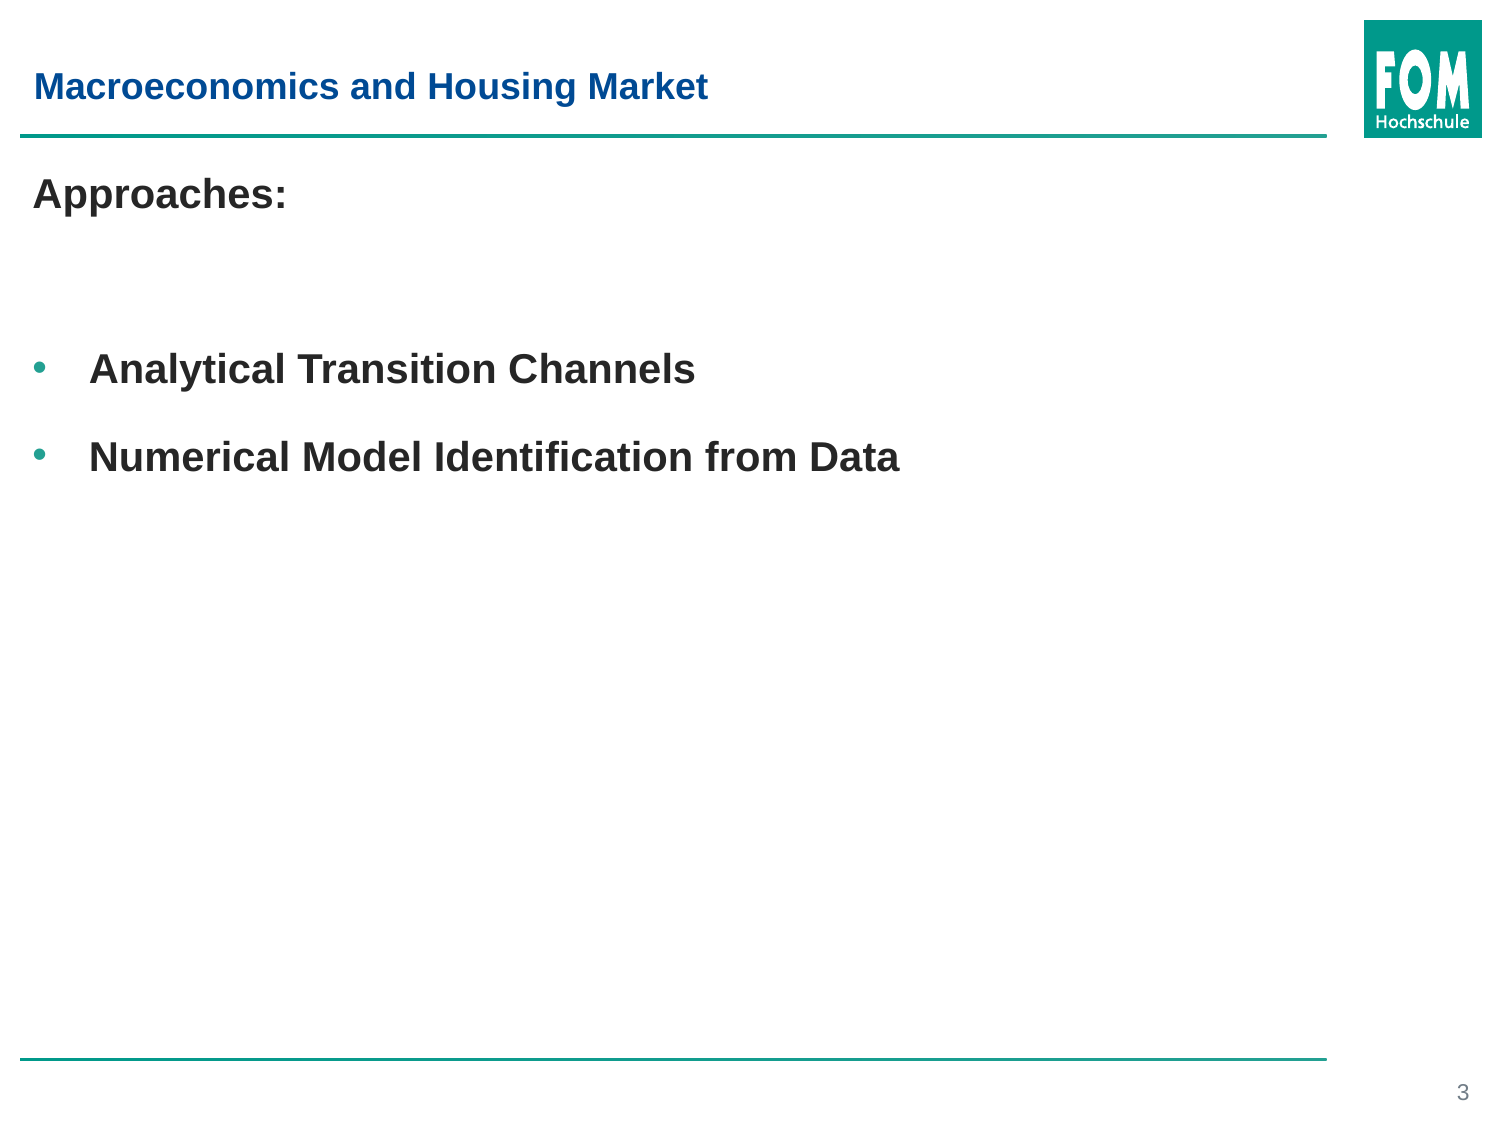

Macroeconomics and Housing Market

Approaches:

Analytical Transition Channels
Numerical Model Identification from Data

3